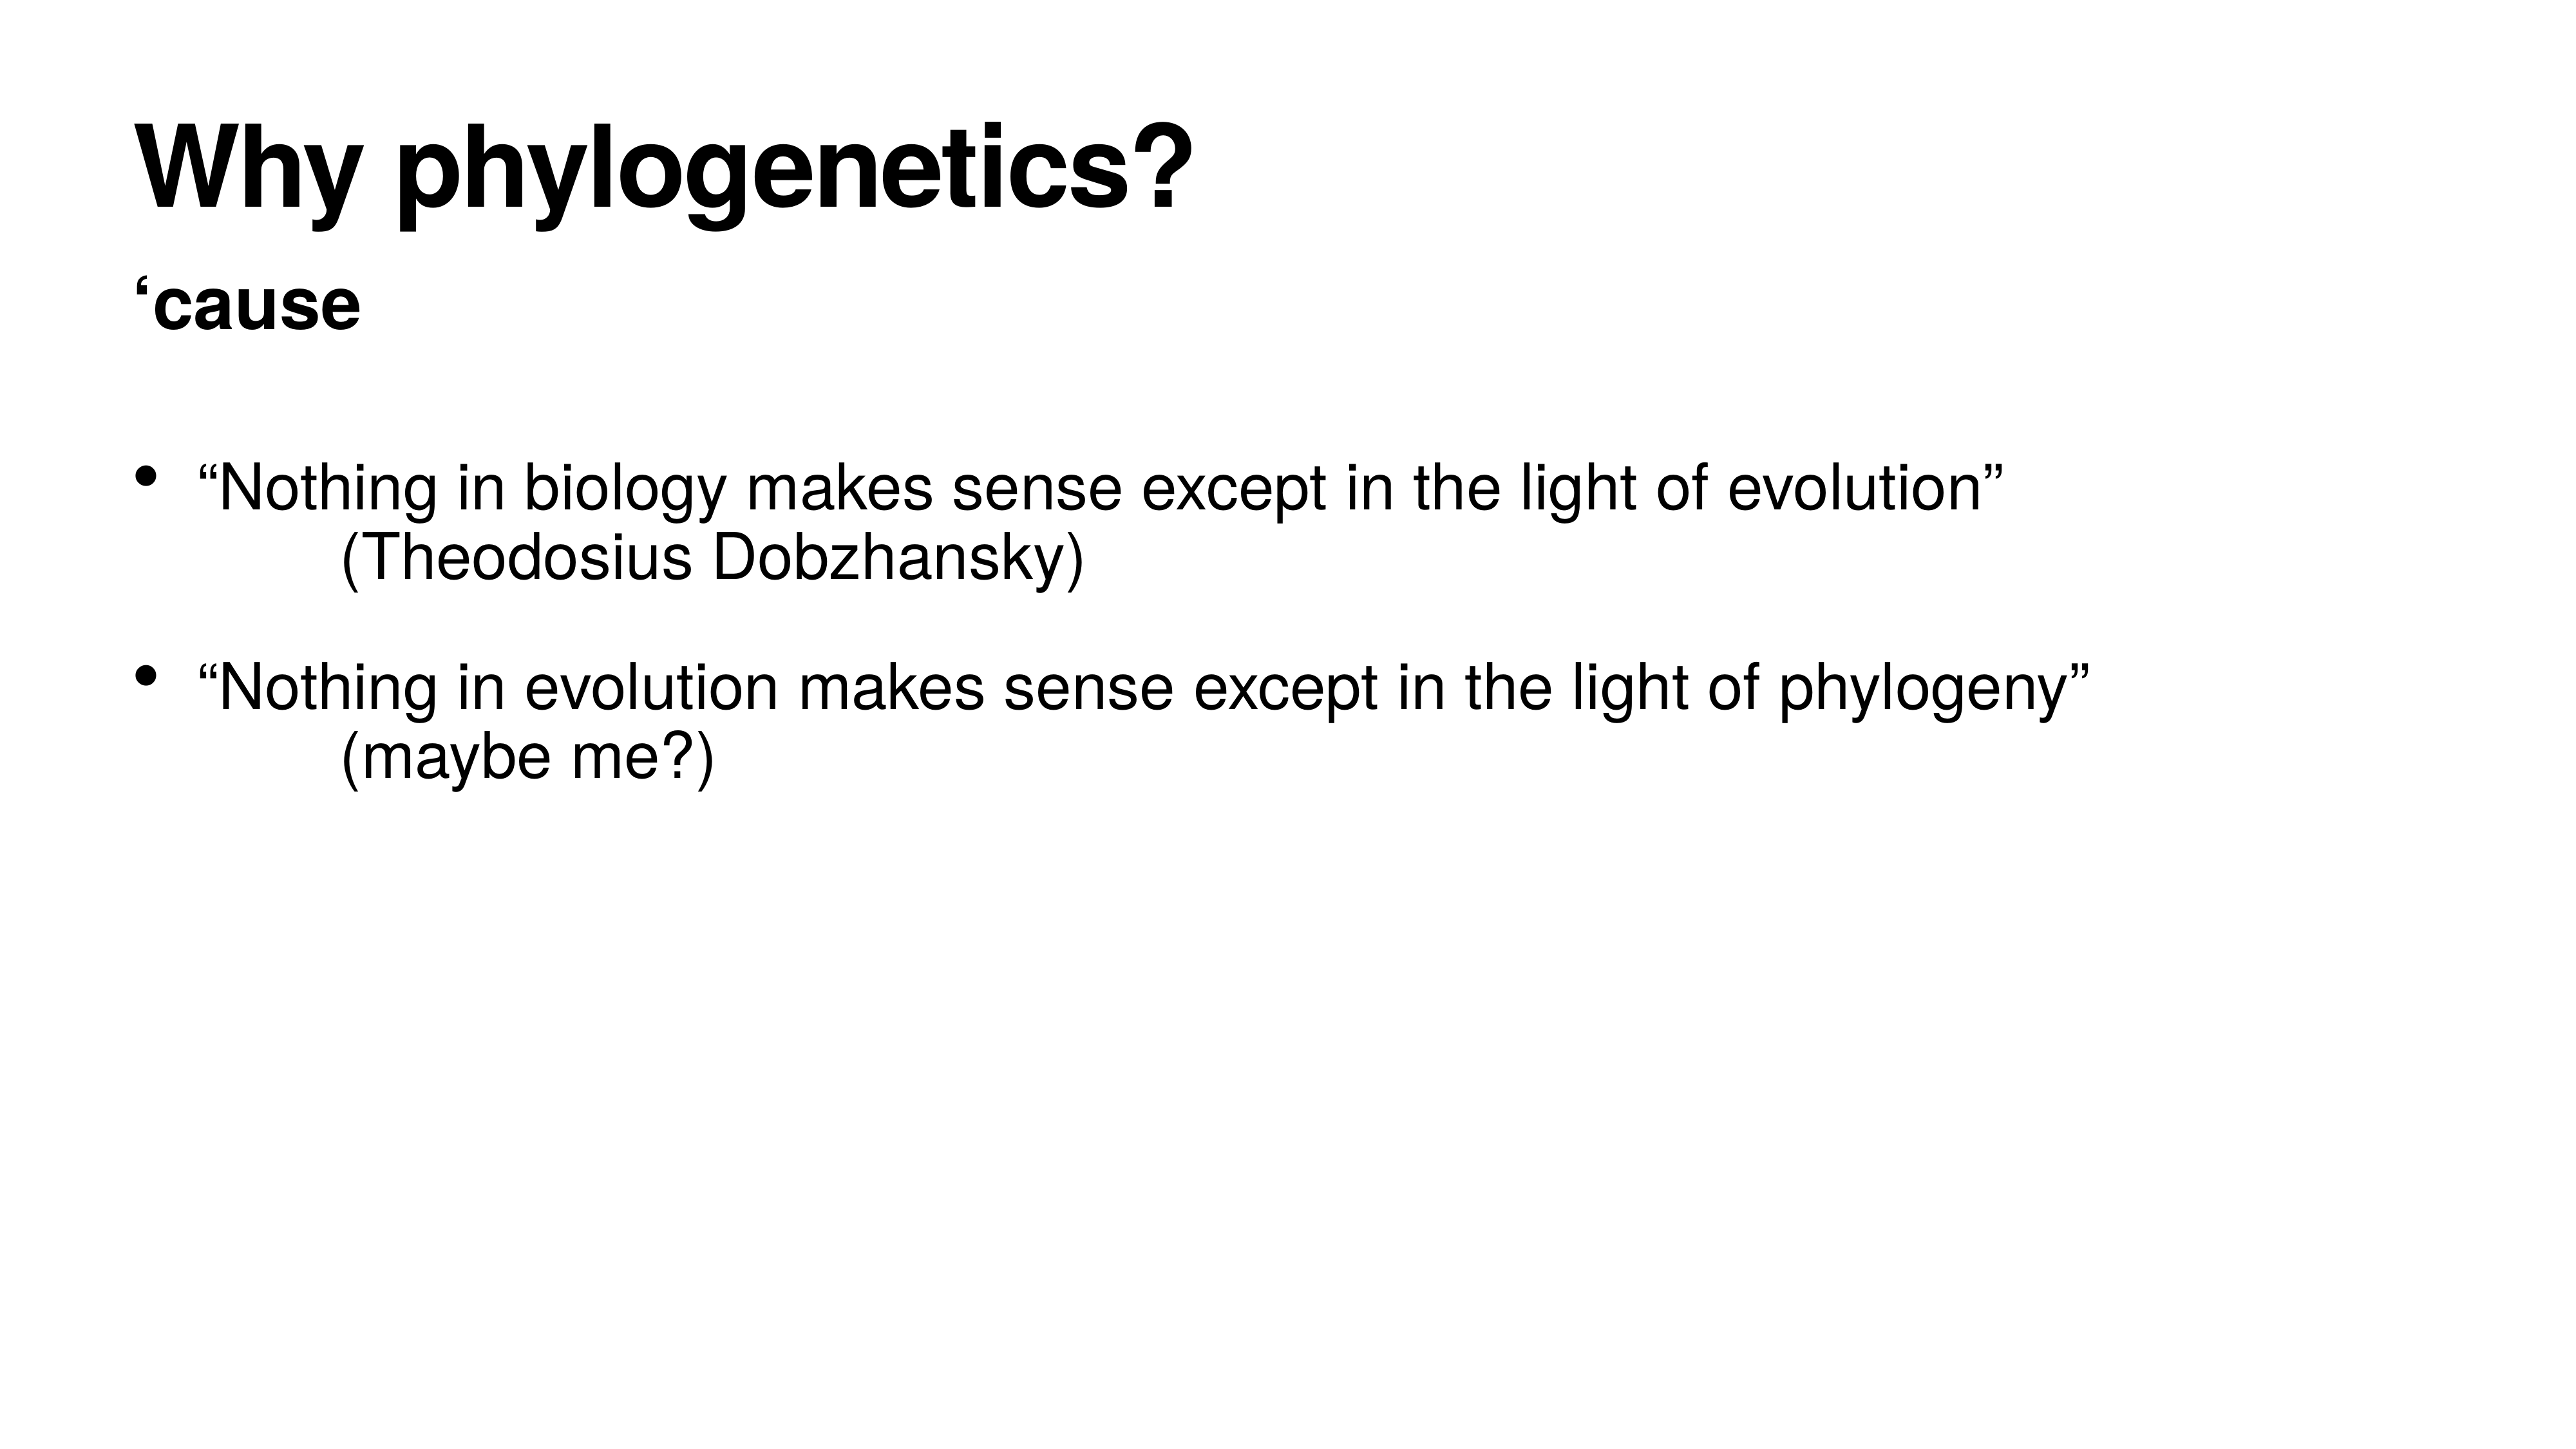

# Why phylogenetics?
‘cause
“Nothing in biology makes sense except in the light of evolution”
        (Theodosius Dobzhansky)
“Nothing in evolution makes sense except in the light of phylogeny”
        (maybe me?)